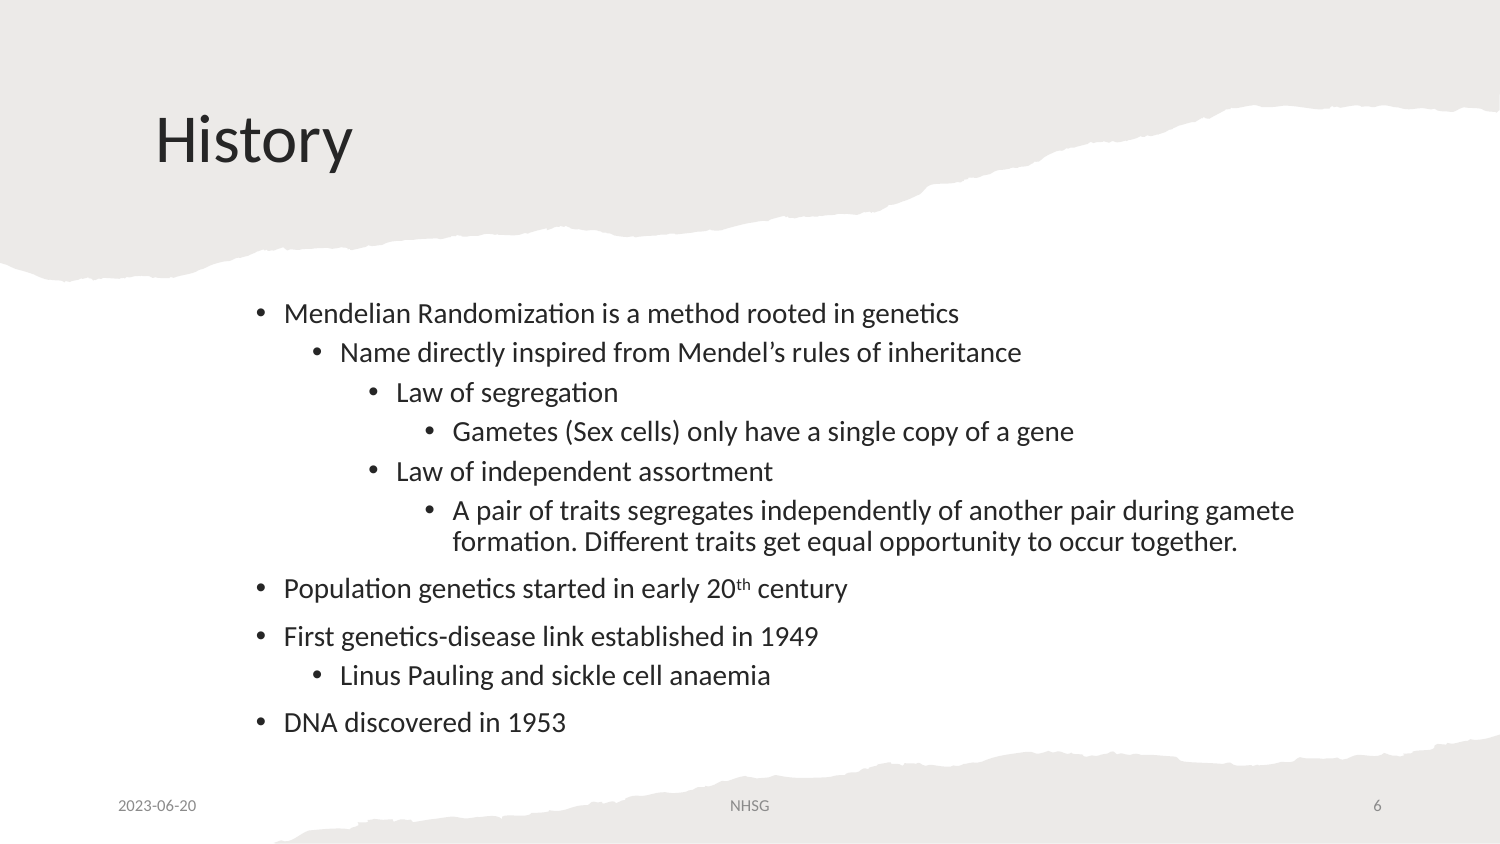

# History
Mendelian Randomization is a method rooted in genetics
Name directly inspired from Mendel’s rules of inheritance
Law of segregation
Gametes (Sex cells) only have a single copy of a gene
Law of independent assortment
A pair of traits segregates independently of another pair during gamete formation. Different traits get equal opportunity to occur together.
Population genetics started in early 20th century
First genetics-disease link established in 1949
Linus Pauling and sickle cell anaemia
DNA discovered in 1953

2023-06-20
NHSG
6